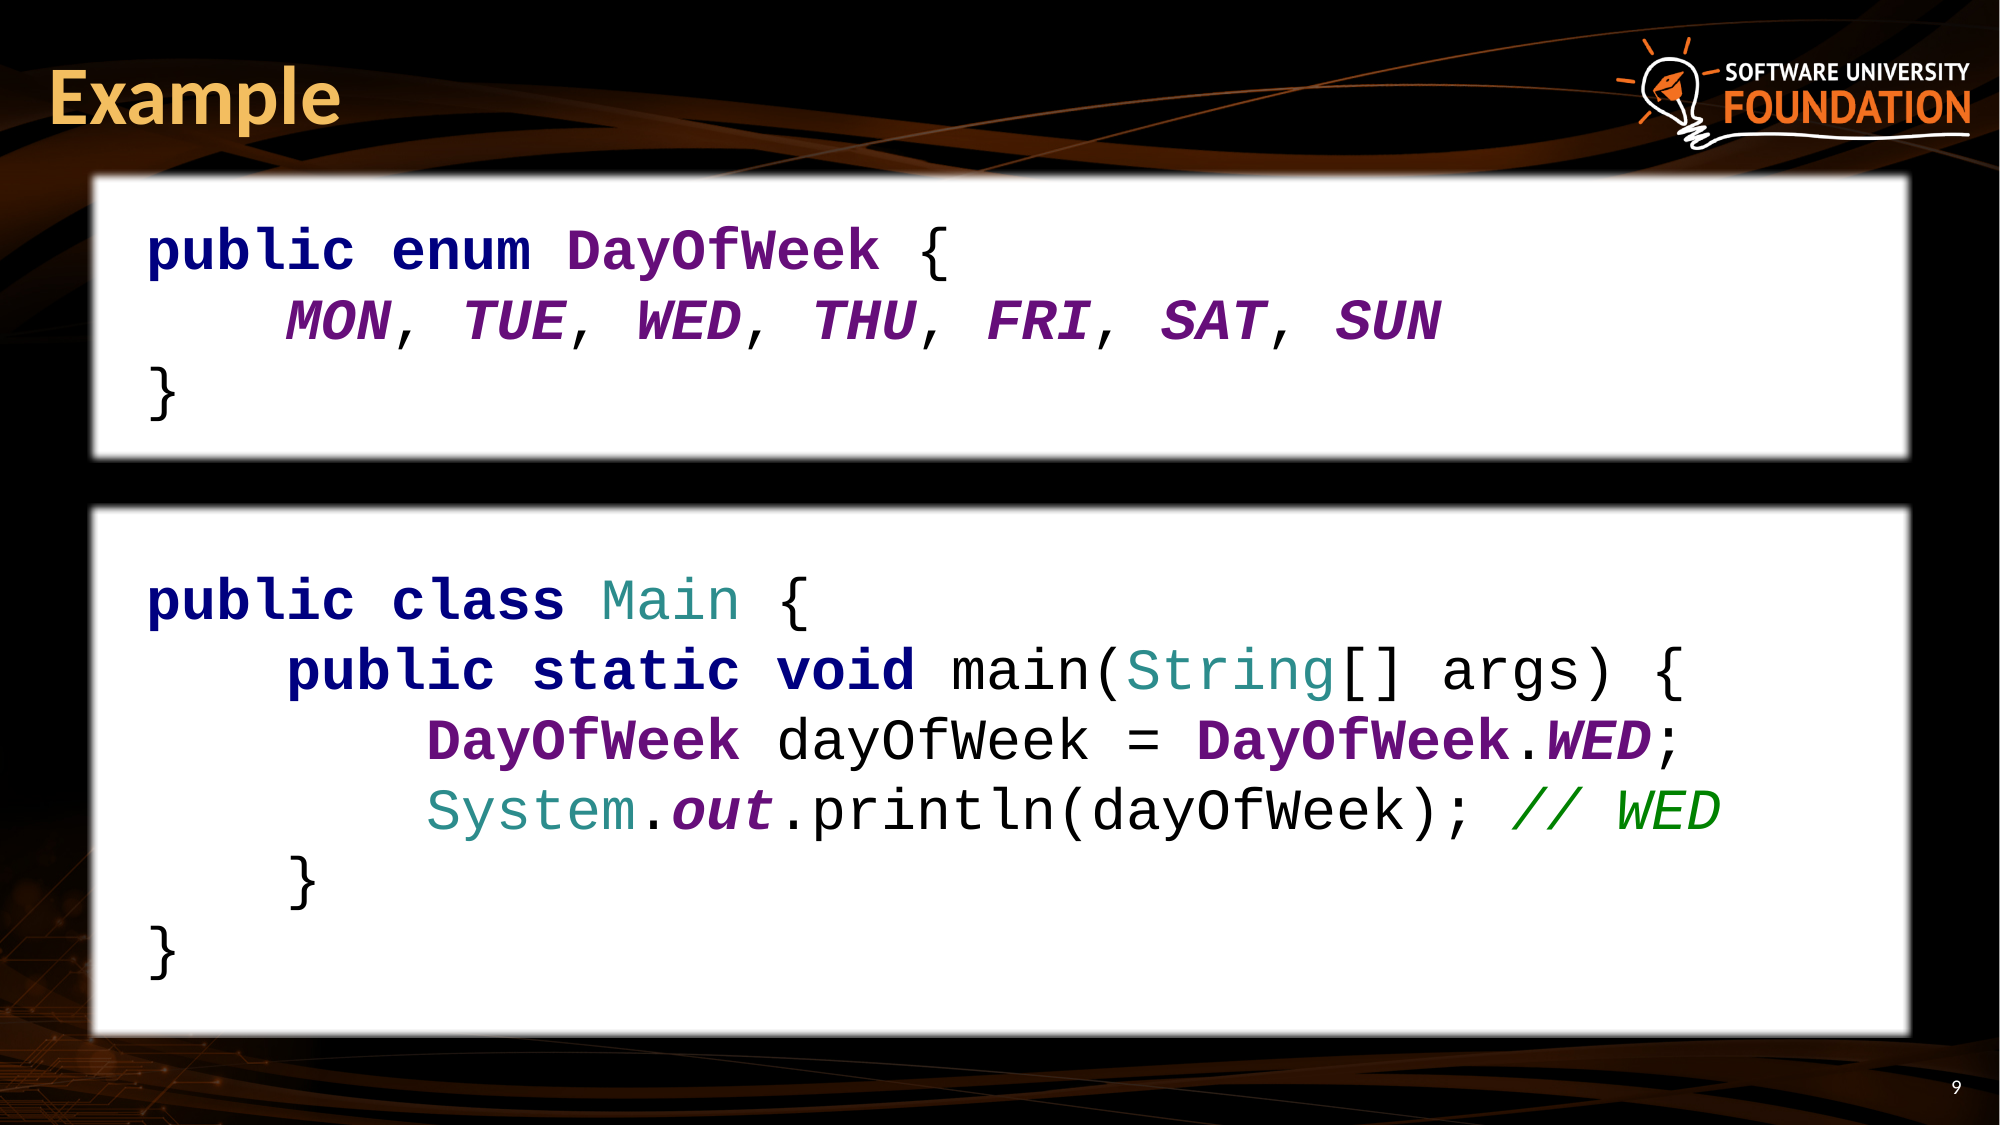

# Example
public enum DayOfWeek {
    MON, TUE, WED, THU, FRI, SAT, SUN
}

public class Main {
    public static void main(String[] args) {
        DayOfWeek dayOfWeek = DayOfWeek.WED;
        System.out.println(dayOfWeek); // WED
    }
}

9